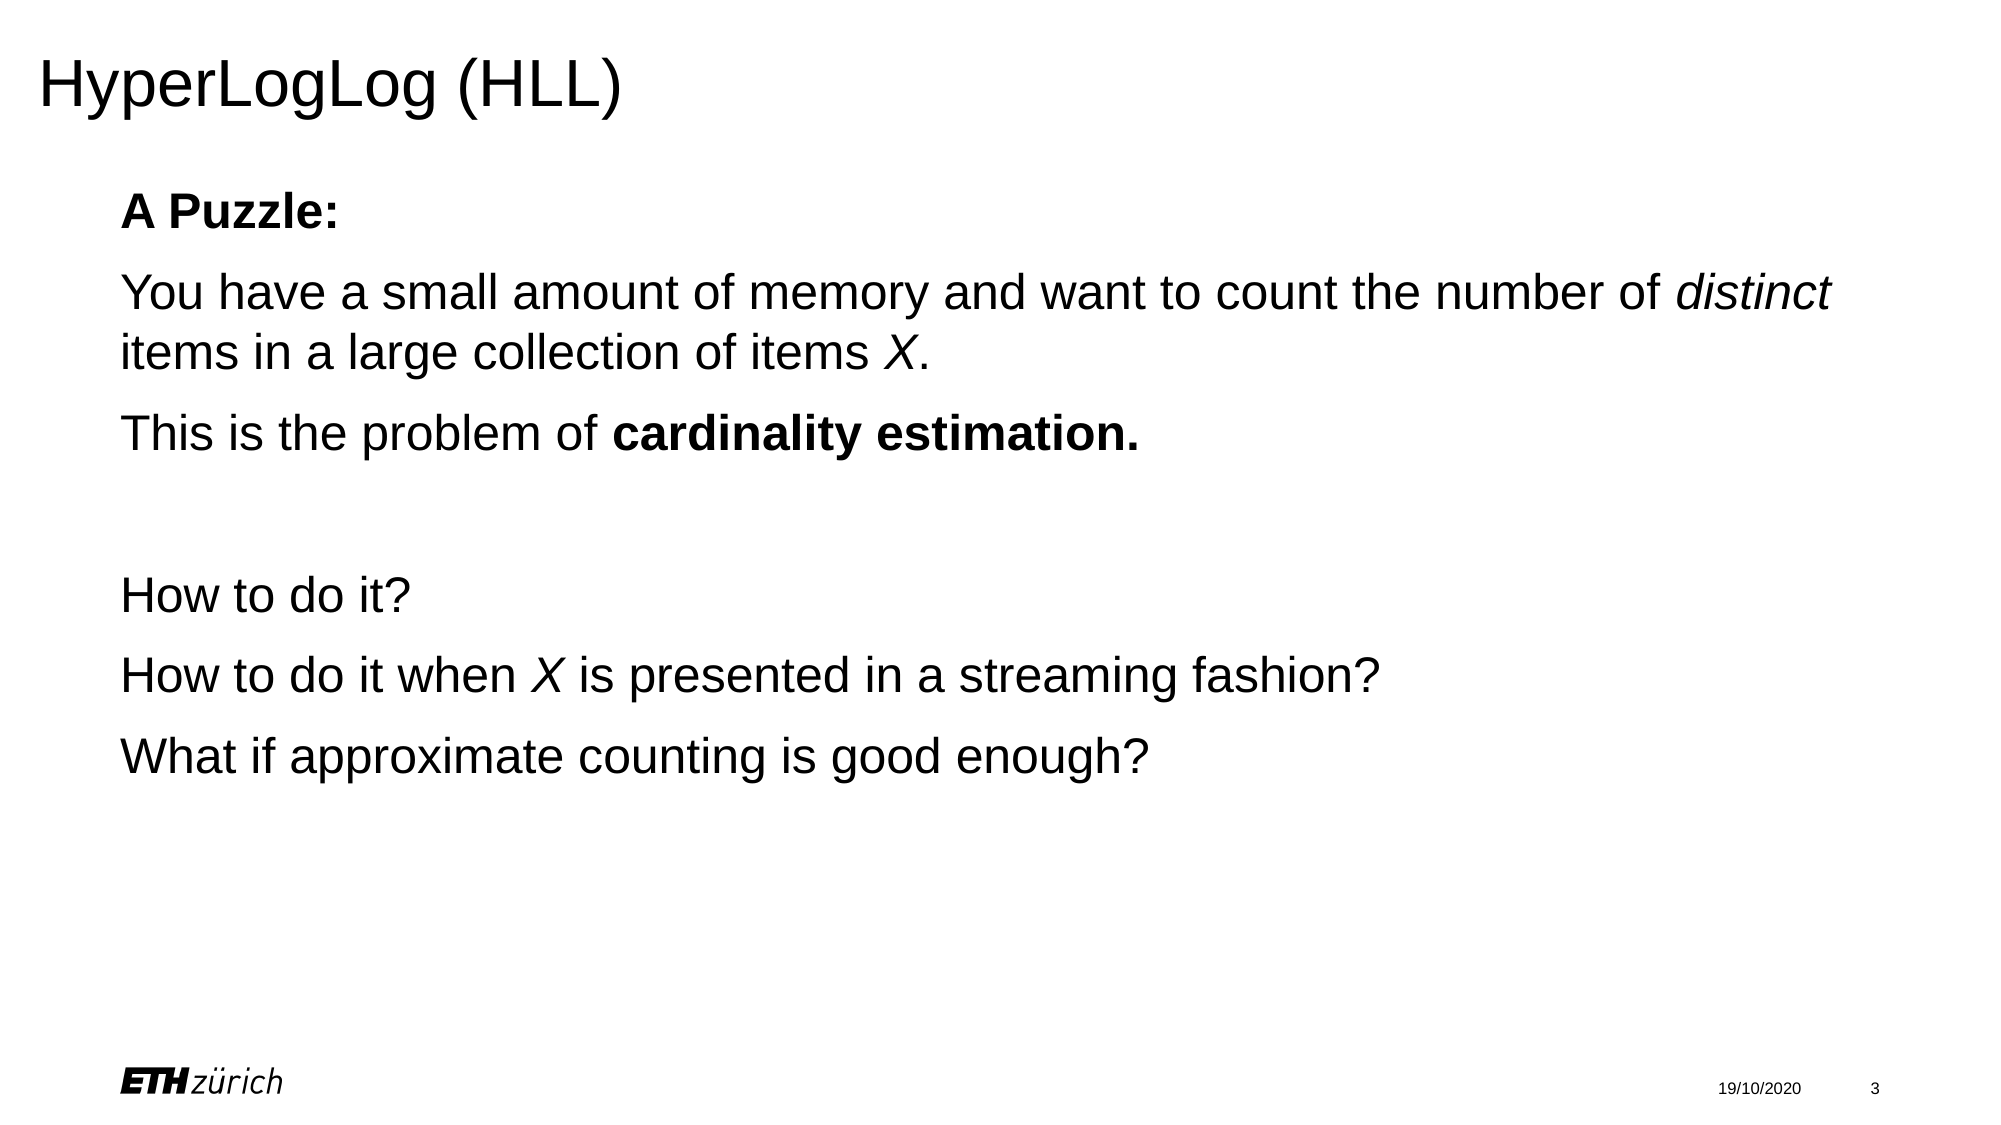

# HyperLogLog (HLL)
A Puzzle:
You have a small amount of memory and want to count the number of distinct items in a large collection of items X.
This is the problem of cardinality estimation.

How to do it?
How to do it when X is presented in a streaming fashion?
What if approximate counting is good enough?

19/10/2020
3